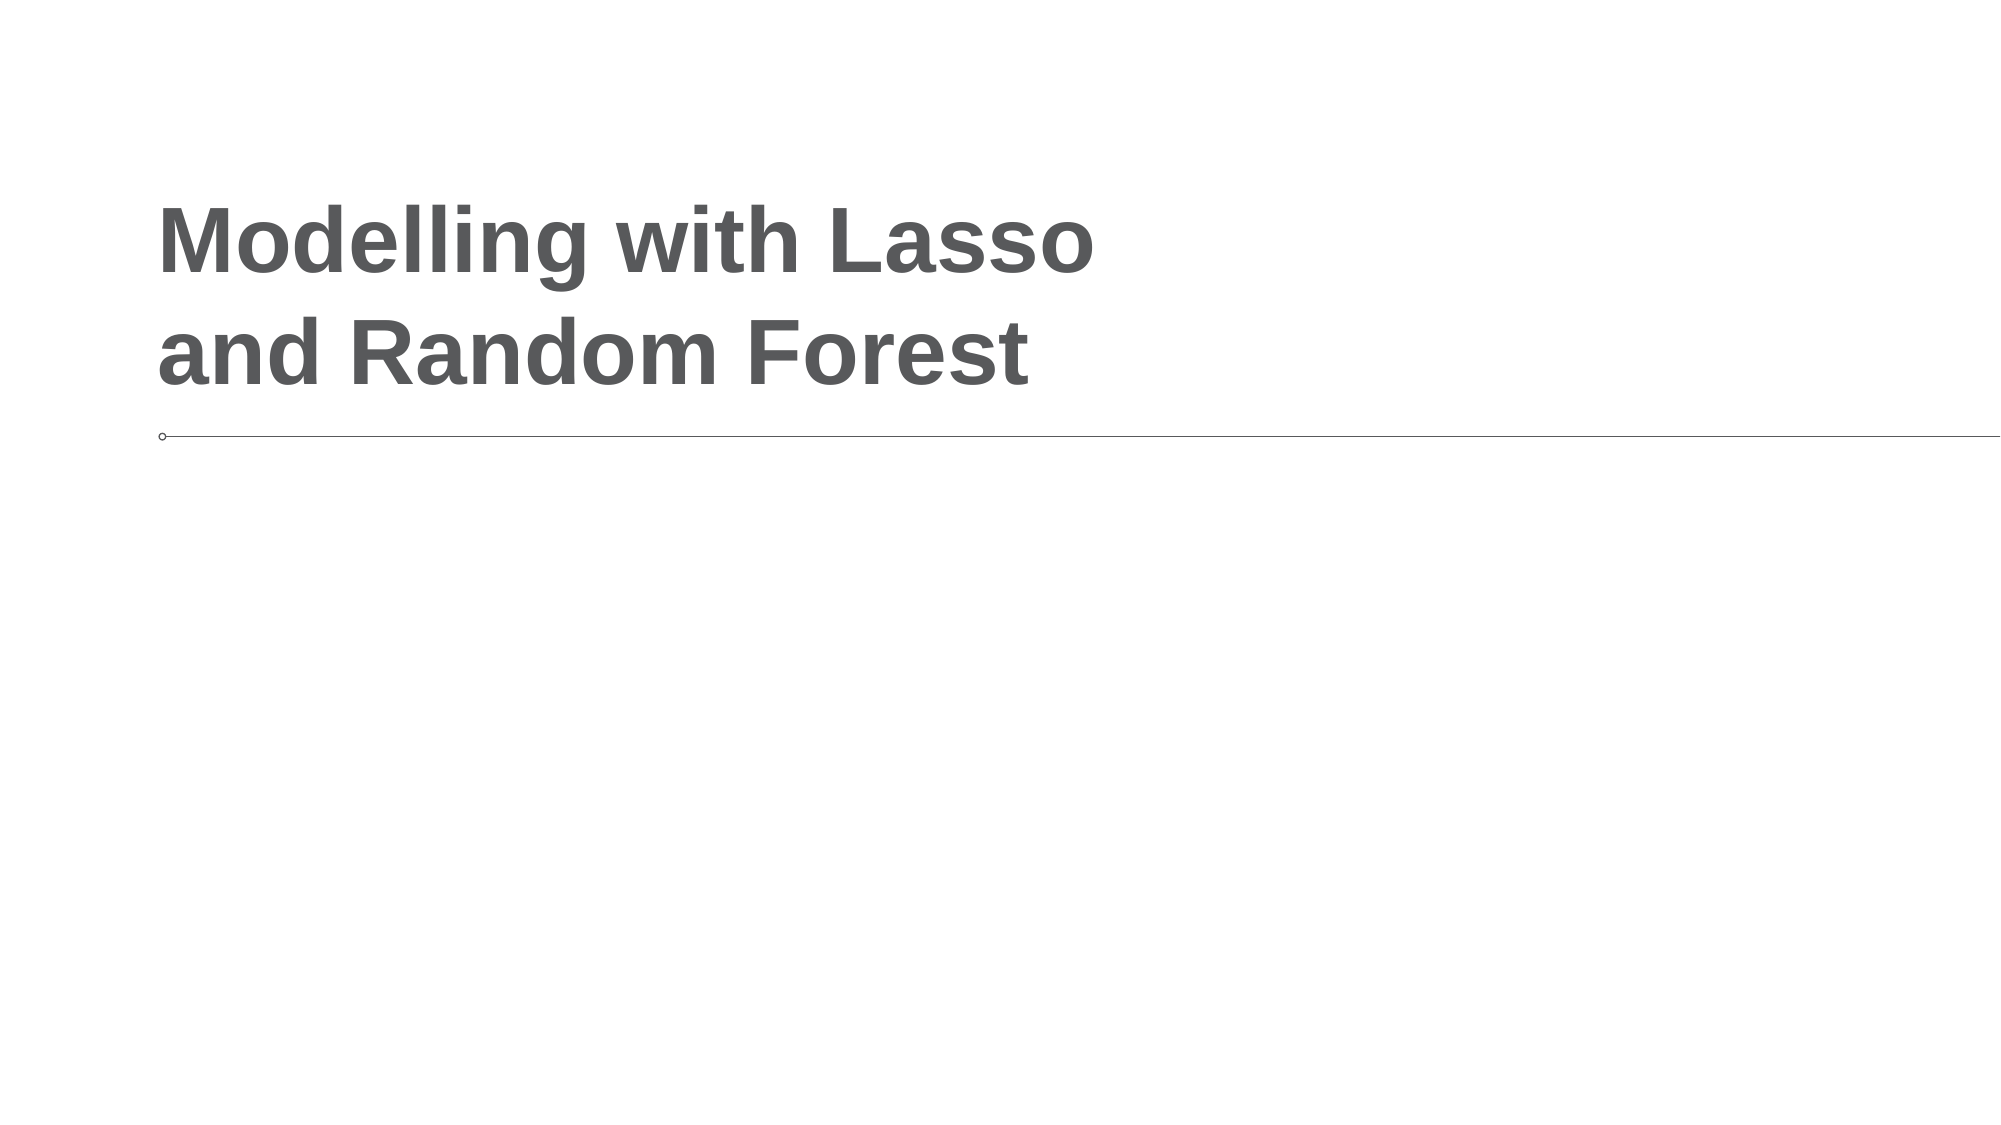

# Modelling with Lasso and Random Forest